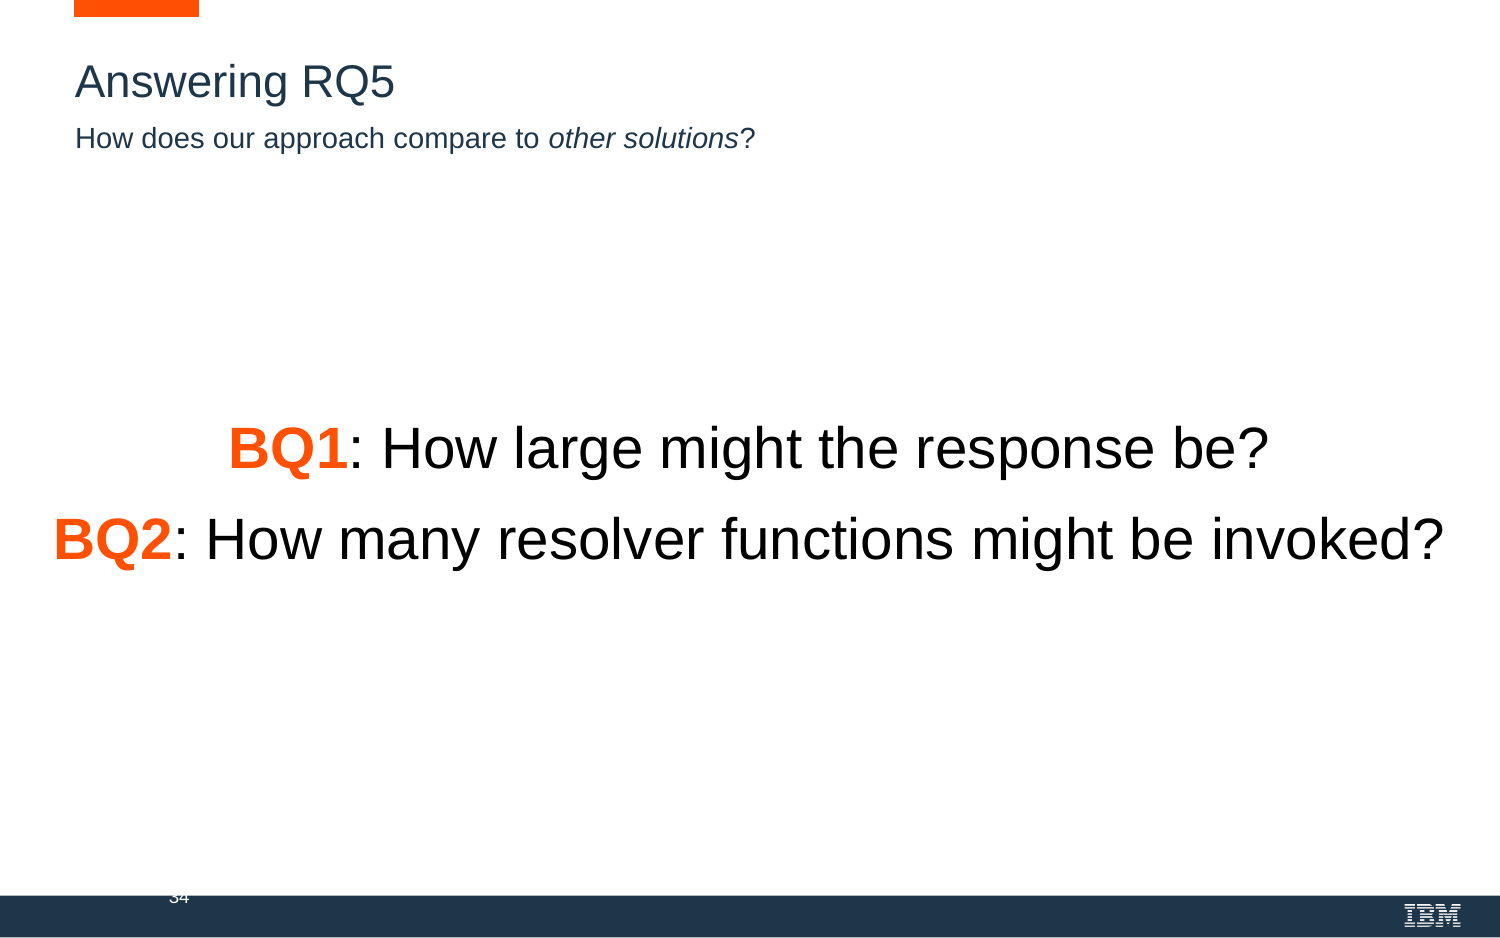

# Answering RQ5

How does our approach compare to other solutions?

BQ1: How large might the response be?
BQ2: How many resolver functions might be invoked?